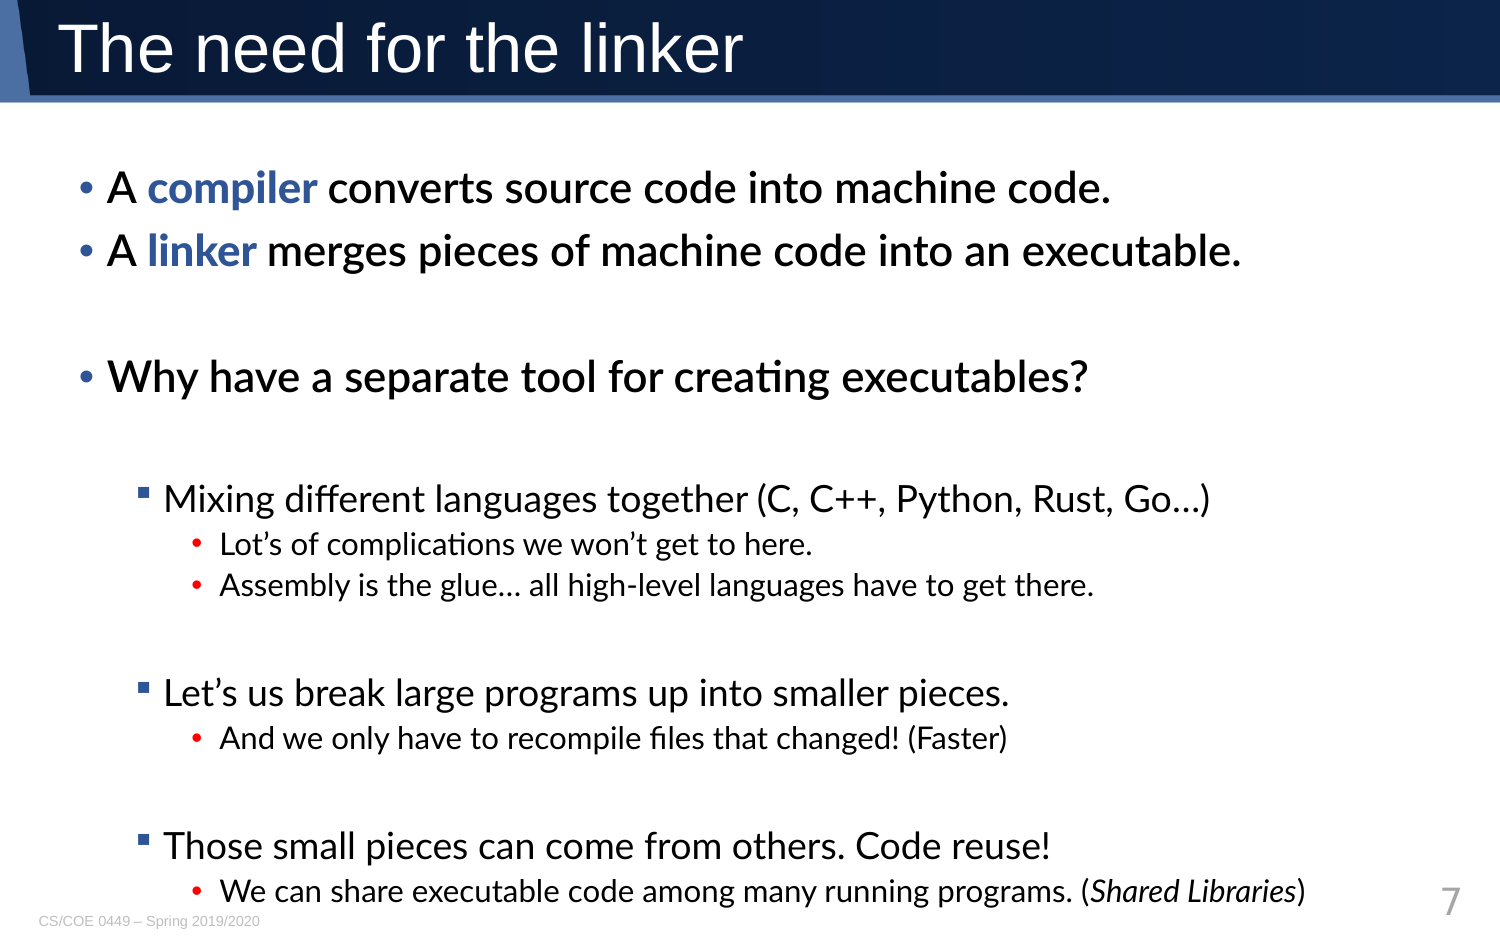

# The need for the linker
A compiler converts source code into machine code.
A linker merges pieces of machine code into an executable.

Why have a separate tool for creating executables?

Mixing different languages together (C, C++, Python, Rust, Go…)
Lot’s of complications we won’t get to here.
Assembly is the glue… all high-level languages have to get there.

Let’s us break large programs up into smaller pieces.
And we only have to recompile files that changed! (Faster)

Those small pieces can come from others. Code reuse!
We can share executable code among many running programs. (Shared Libraries)
7
CS/COE 0449 – Spring 2019/2020